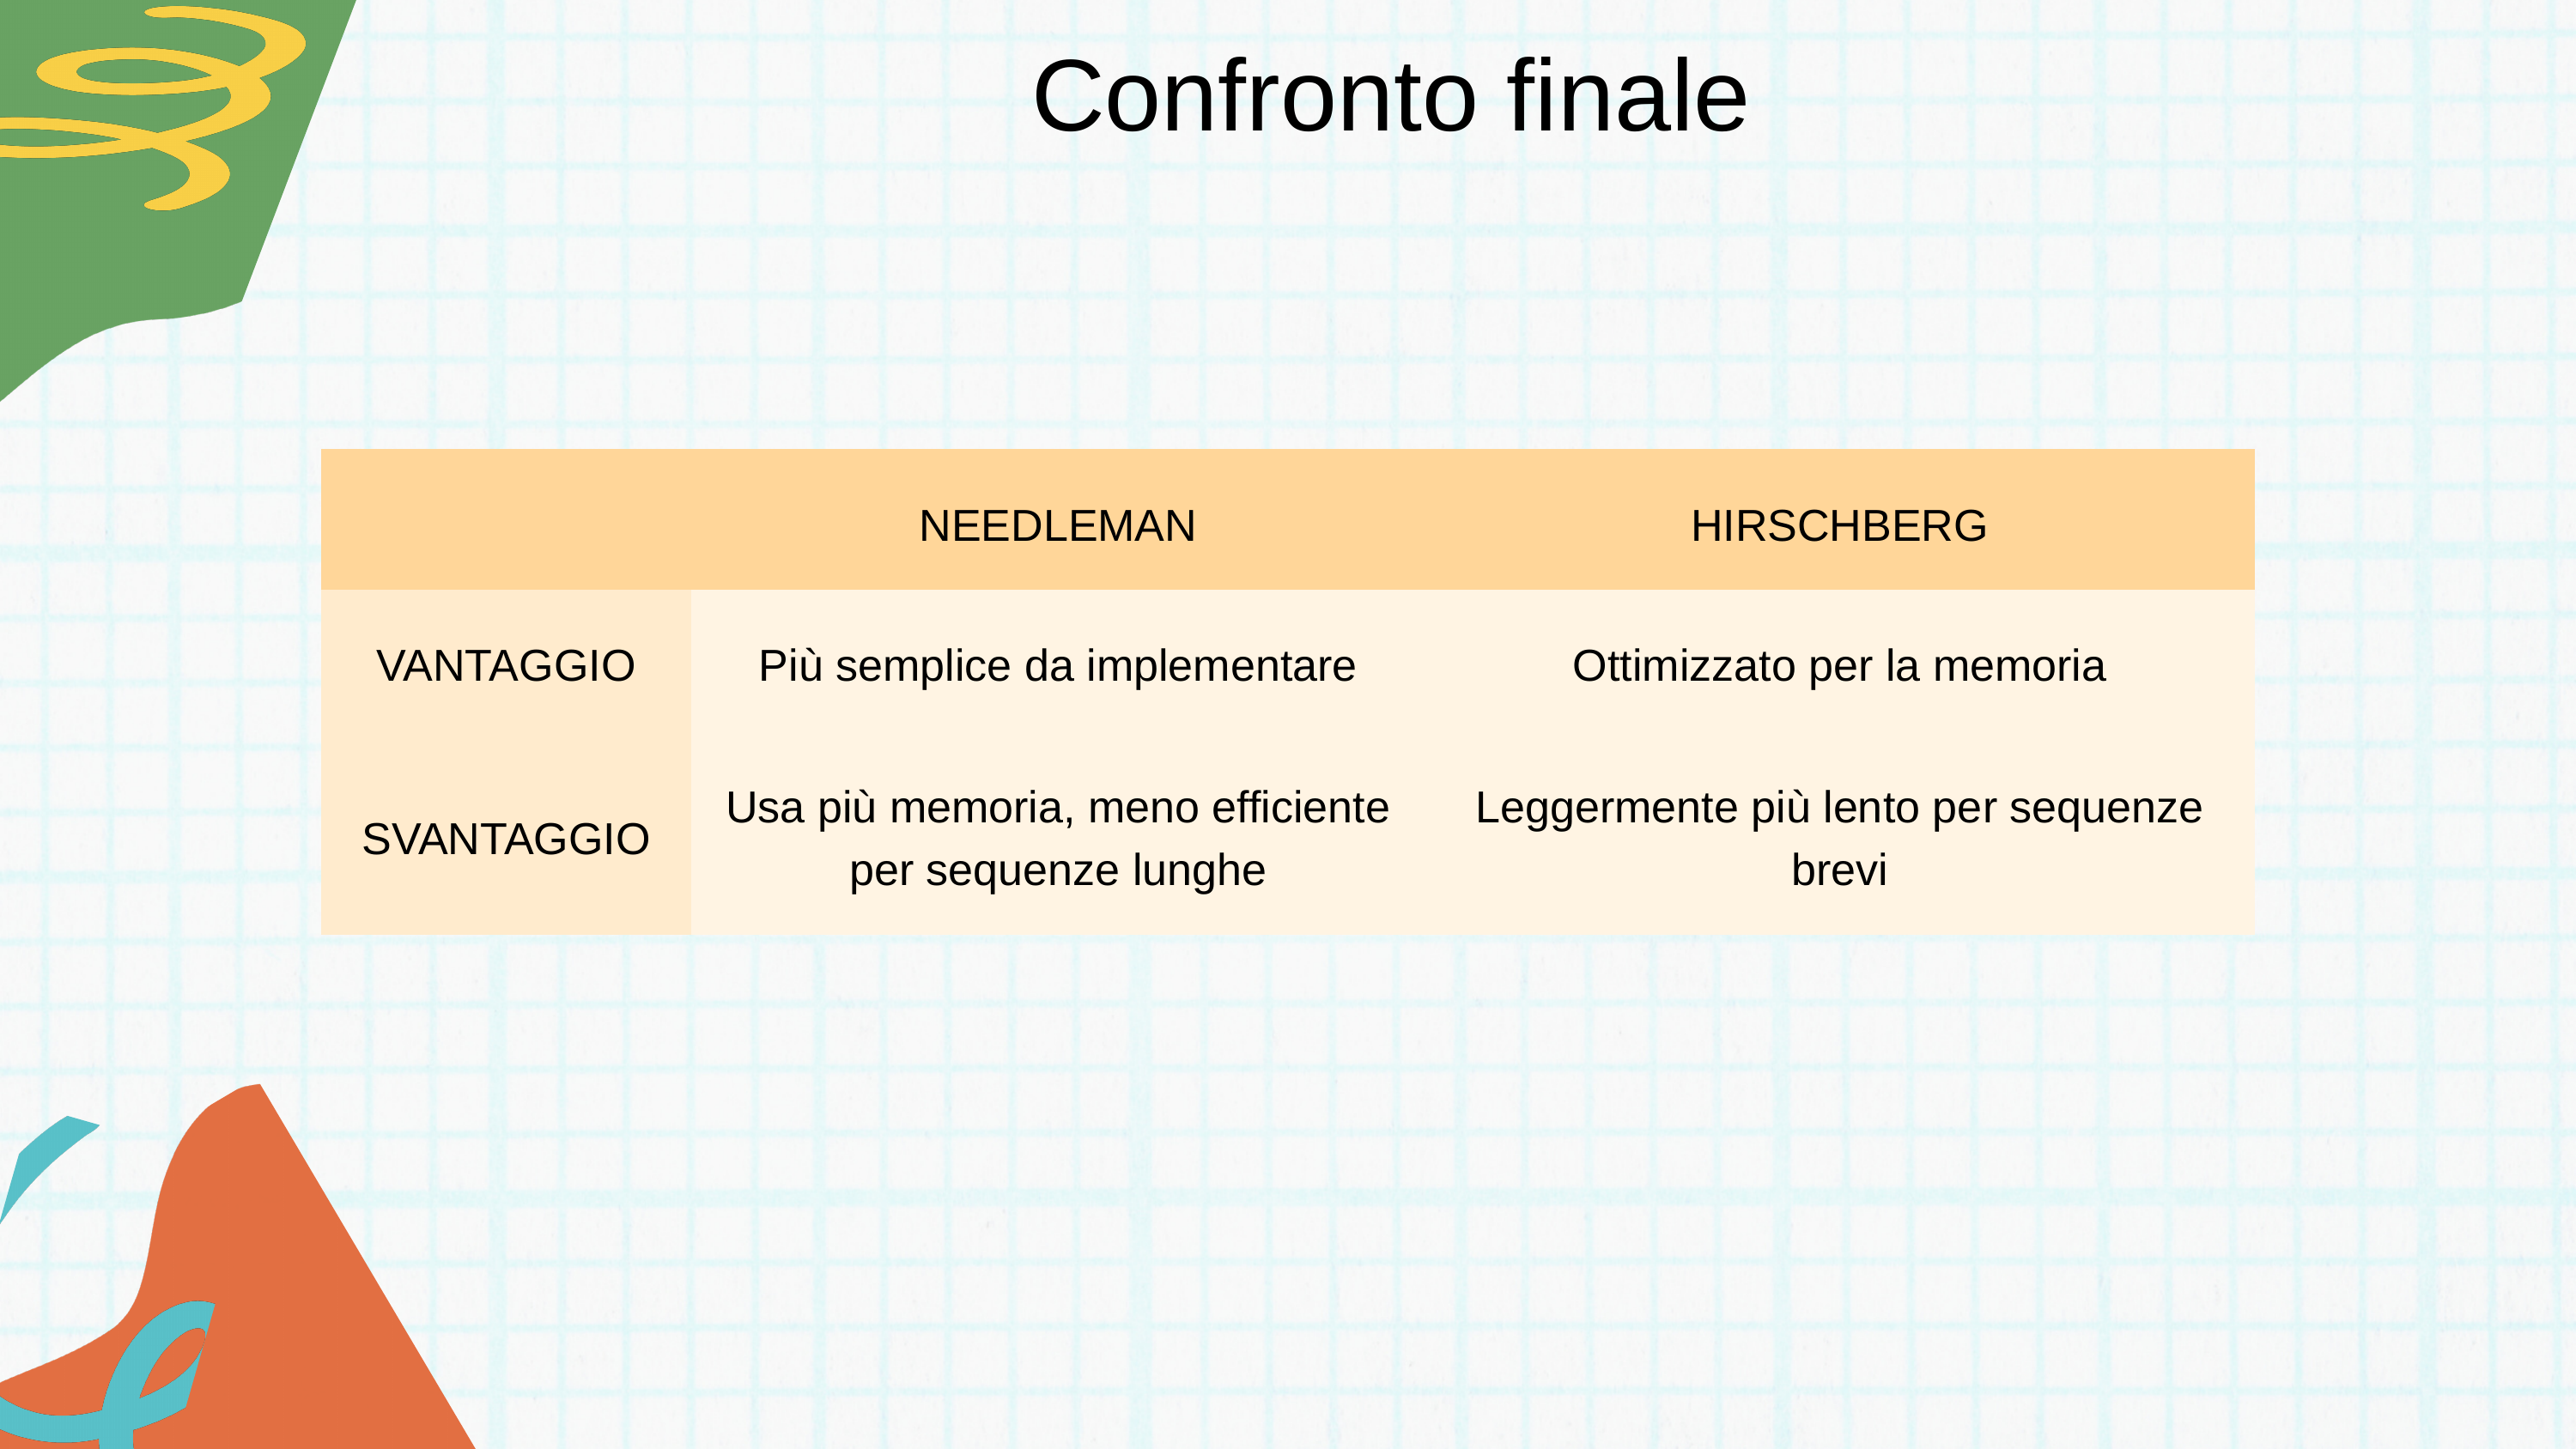

Confronto finale
|  | NEEDLEMAN | HIRSCHBERG |
| --- | --- | --- |
| VANTAGGIO | Più semplice da implementare | Ottimizzato per la memoria |
| SVANTAGGIO | Usa più memoria, meno efficiente per sequenze lunghe | Leggermente più lento per sequenze brevi |